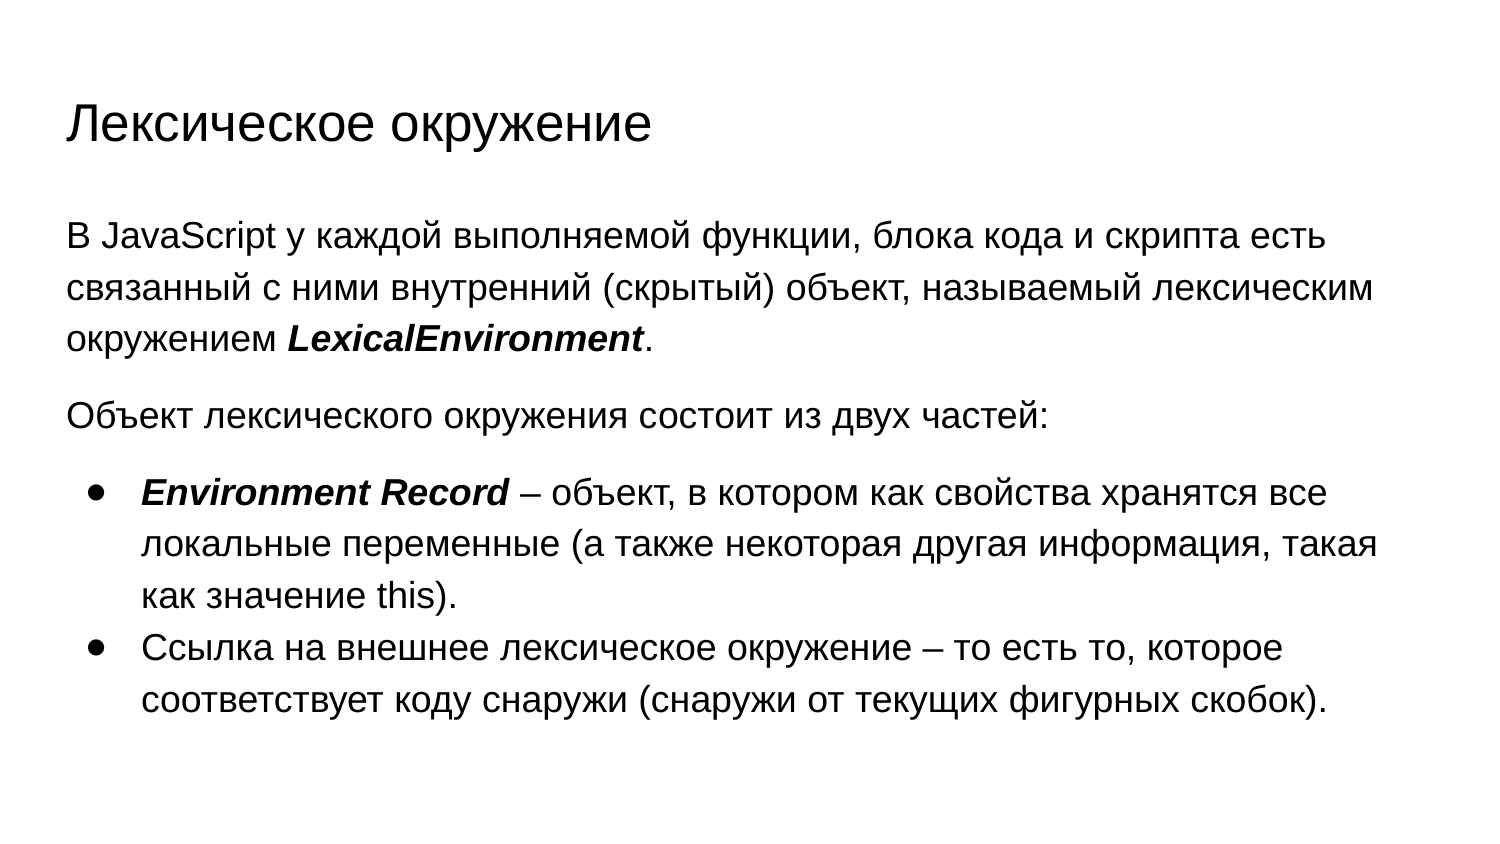

# Лексическое окружение
В JavaScript у каждой выполняемой функции, блока кода и скрипта есть связанный с ними внутренний (скрытый) объект, называемый лексическим окружением LexicalEnvironment.
Объект лексического окружения состоит из двух частей:
Environment Record – объект, в котором как свойства хранятся все локальные переменные (а также некоторая другая информация, такая как значение this).
Ссылка на внешнее лексическое окружение – то есть то, которое соответствует коду снаружи (снаружи от текущих фигурных скобок).